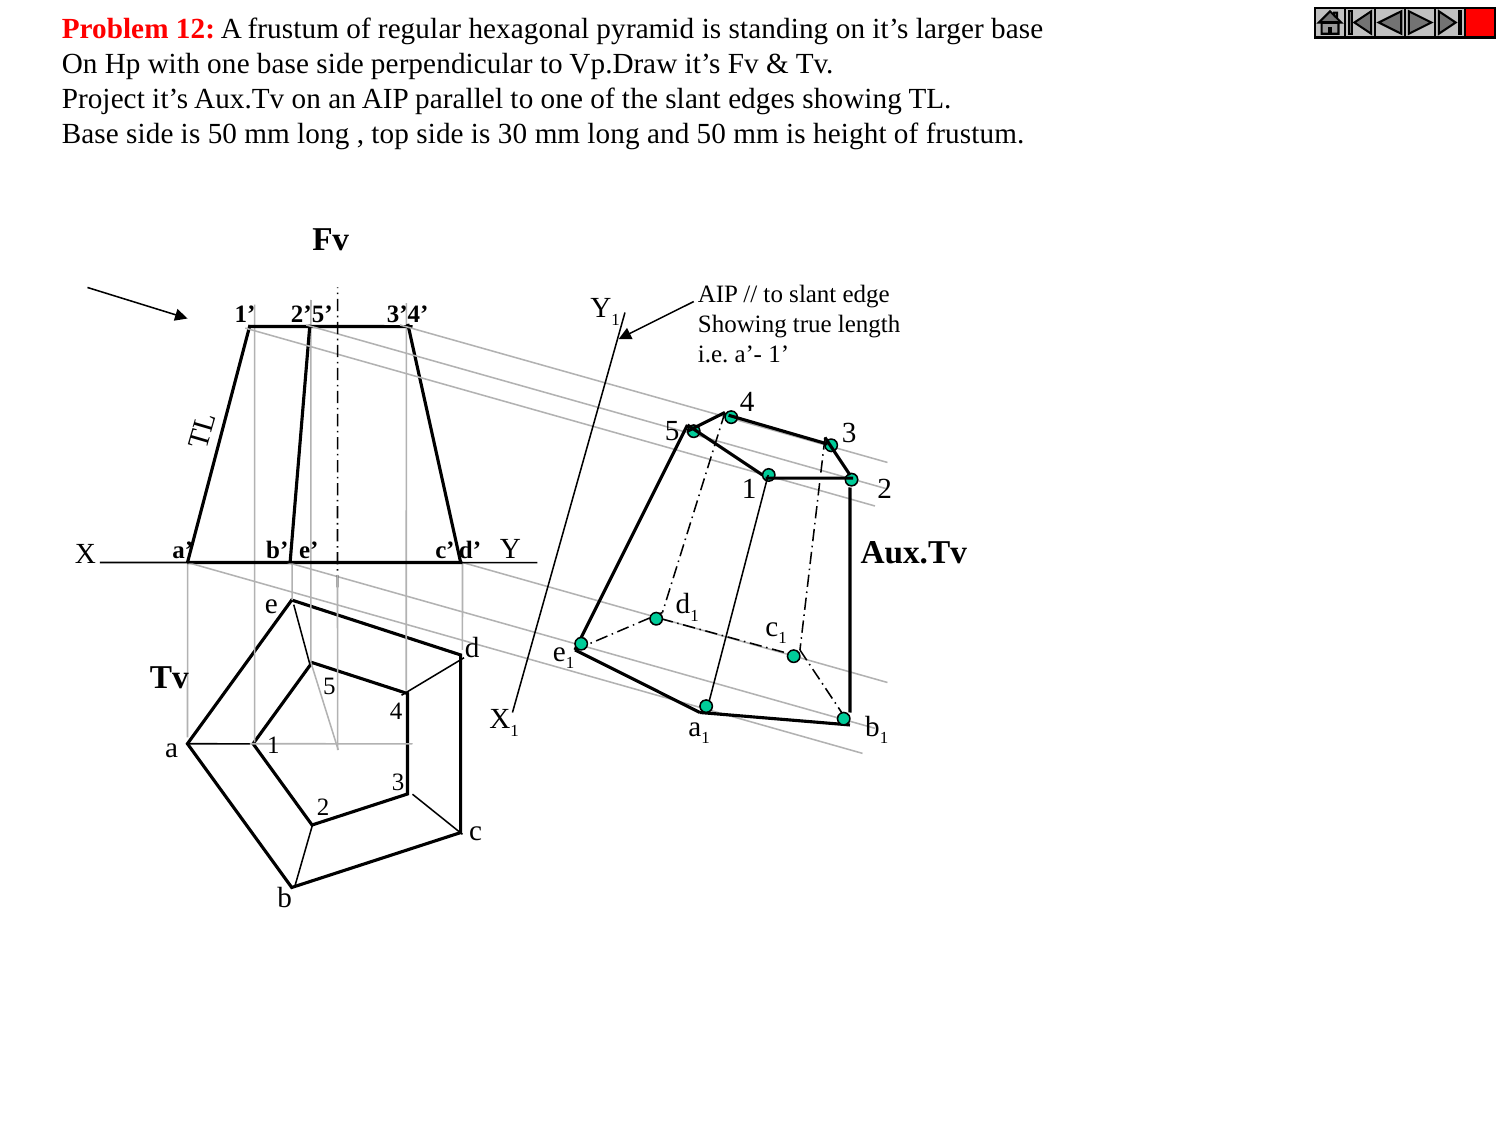

Problem 12: A frustum of regular hexagonal pyramid is standing on it’s larger base
On Hp with one base side perpendicular to Vp.Draw it’s Fv & Tv.
Project it’s Aux.Tv on an AIP parallel to one of the slant edges showing TL.
Base side is 50 mm long , top side is 30 mm long and 50 mm is height of frustum.

Fv
AIP // to slant edge
Showing true length
i.e. a’- 1’

Y1

X1

1’      2’5’         3’4’

4
5
TL
3

1
2

Y
X

Aux.Tv
 a’            b’  e’                   c’ d’

e
d
a
c
b
d1
c1

e1
Tv

5
4
1
3
2

a1
b1